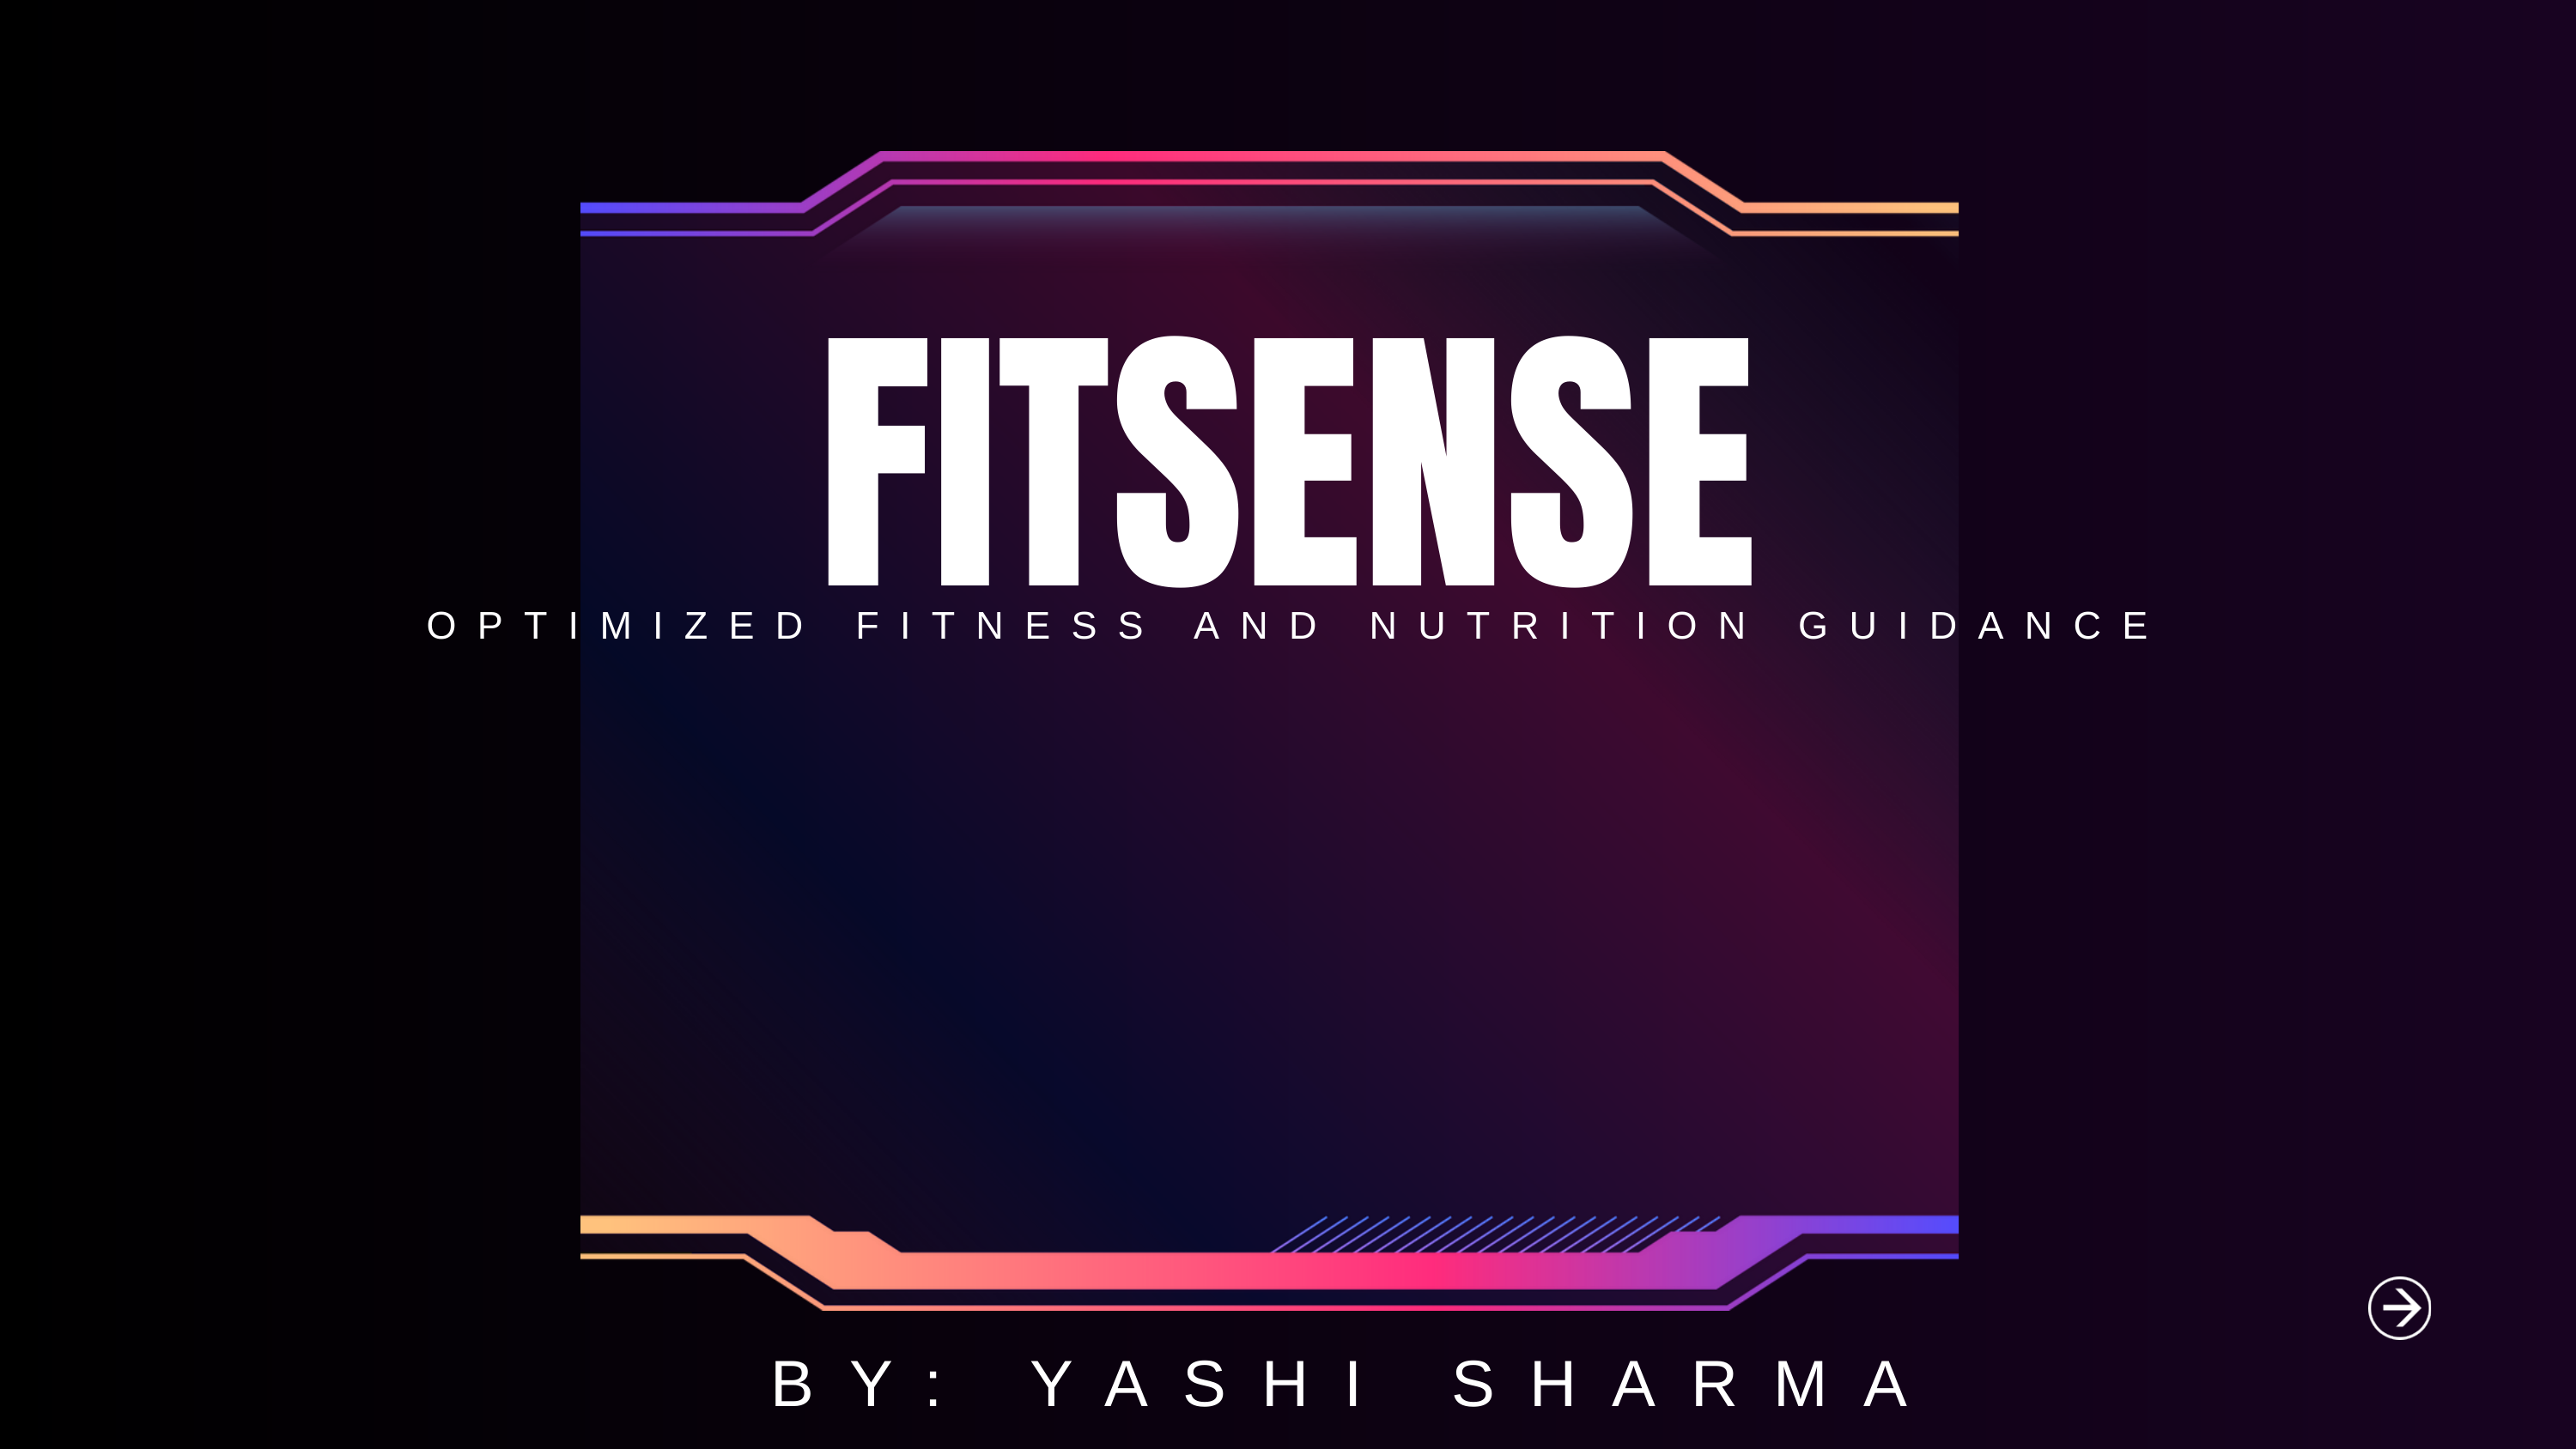

FITSENSE
OPTIMIZED FITNESS AND NUTRITION GUIDANCE

BY: YASHI SHARMA